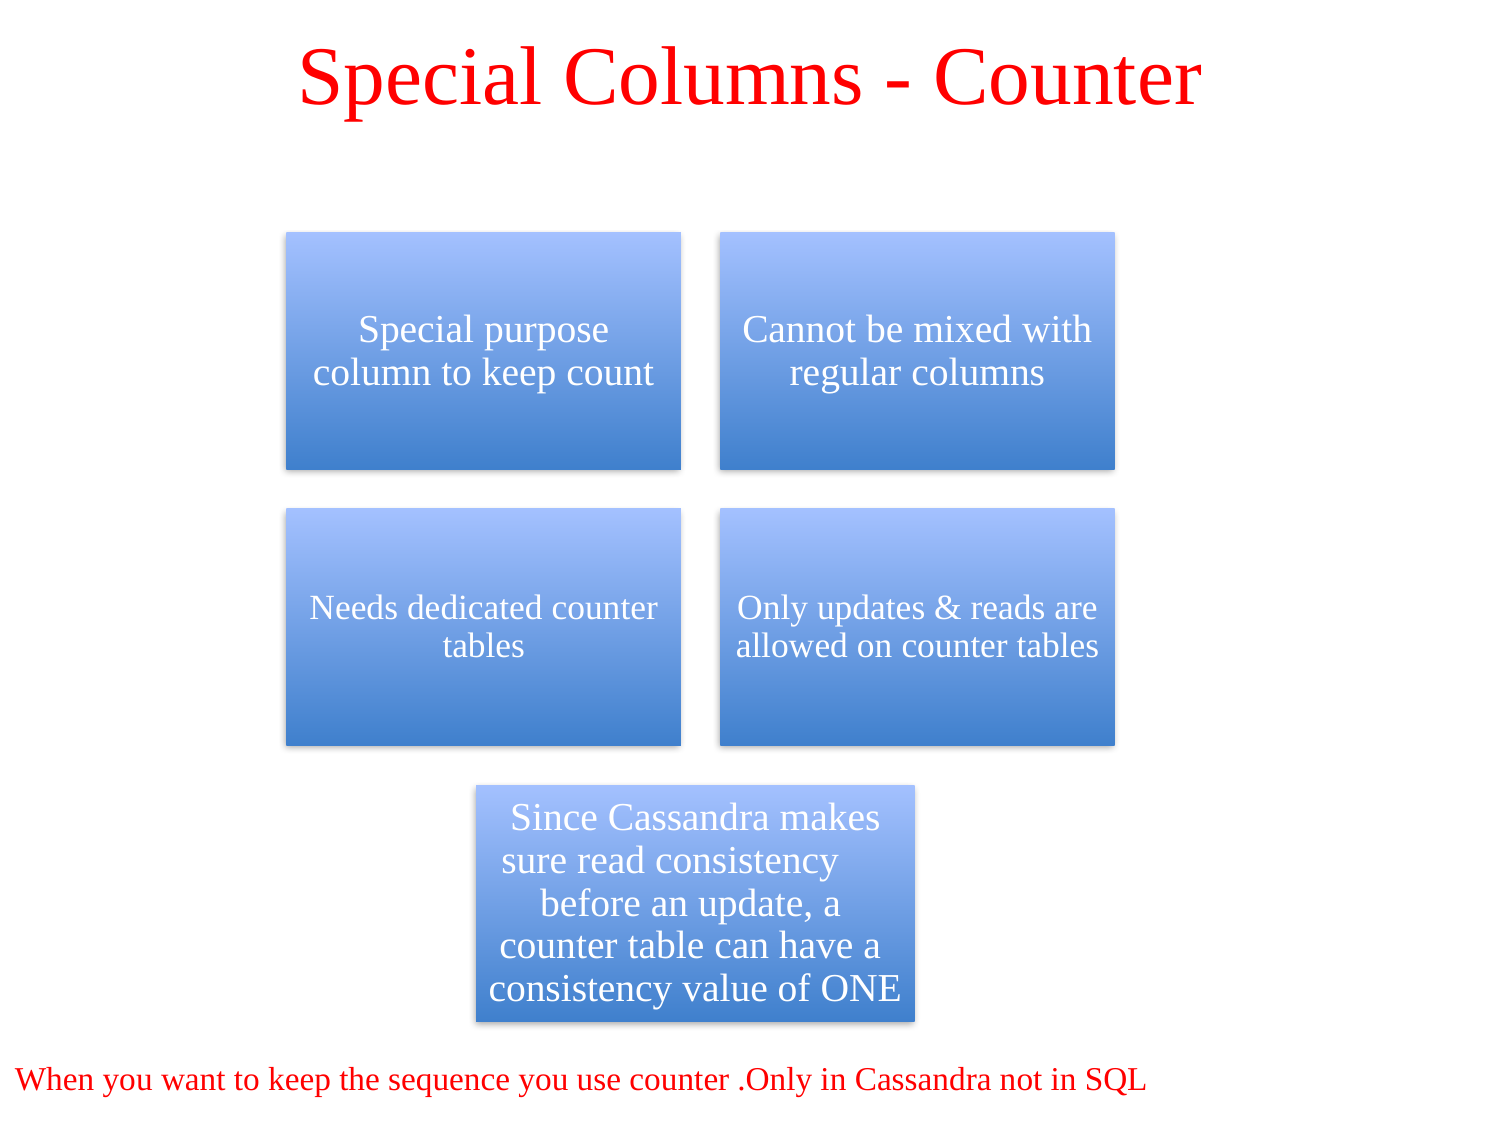

# Special Columns - Counter
Special purpose column to keep count
Cannot be mixed with regular columns
Needs dedicated counter tables
Only updates & reads are allowed on counter tables
 Since Cassandra makes  sure read consistency      before an update, a  counter table can have a  consistency value of ONE
When you want to keep the sequence you use counter .Only in Cassandra not in SQL